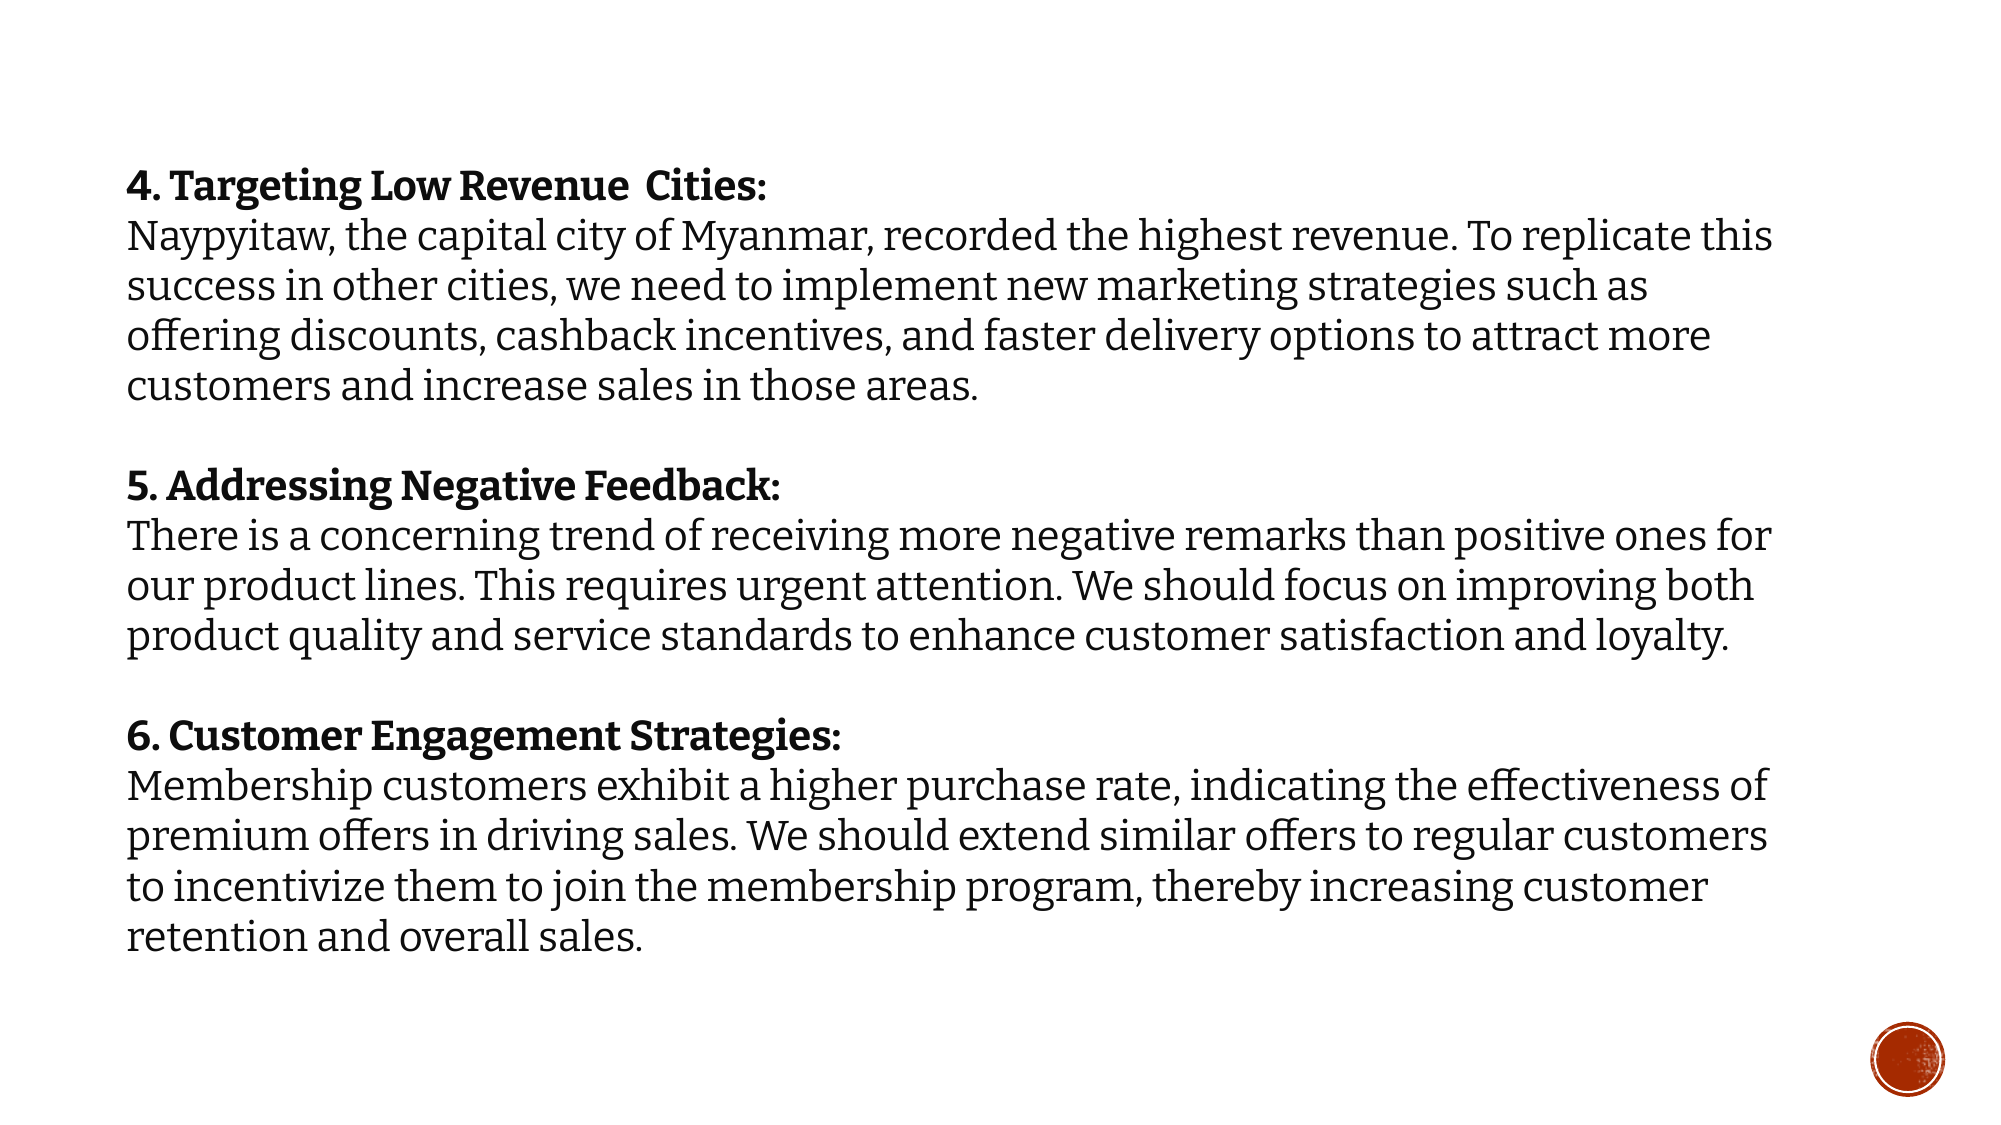

4. Targeting Low Revenue  Cities:
Naypyitaw, the capital city of Myanmar, recorded the highest revenue. To replicate this success in other cities, we need to implement new marketing strategies such as offering discounts, cashback incentives, and faster delivery options to attract more customers and increase sales in those areas.

5. Addressing Negative Feedback:
There is a concerning trend of receiving more negative remarks than positive ones for our product lines. This requires urgent attention. We should focus on improving both product quality and service standards to enhance customer satisfaction and loyalty.

6. Customer Engagement Strategies:
Membership customers exhibit a higher purchase rate, indicating the effectiveness of premium offers in driving sales. We should extend similar offers to regular customers to incentivize them to join the membership program, thereby increasing customer retention and overall sales.